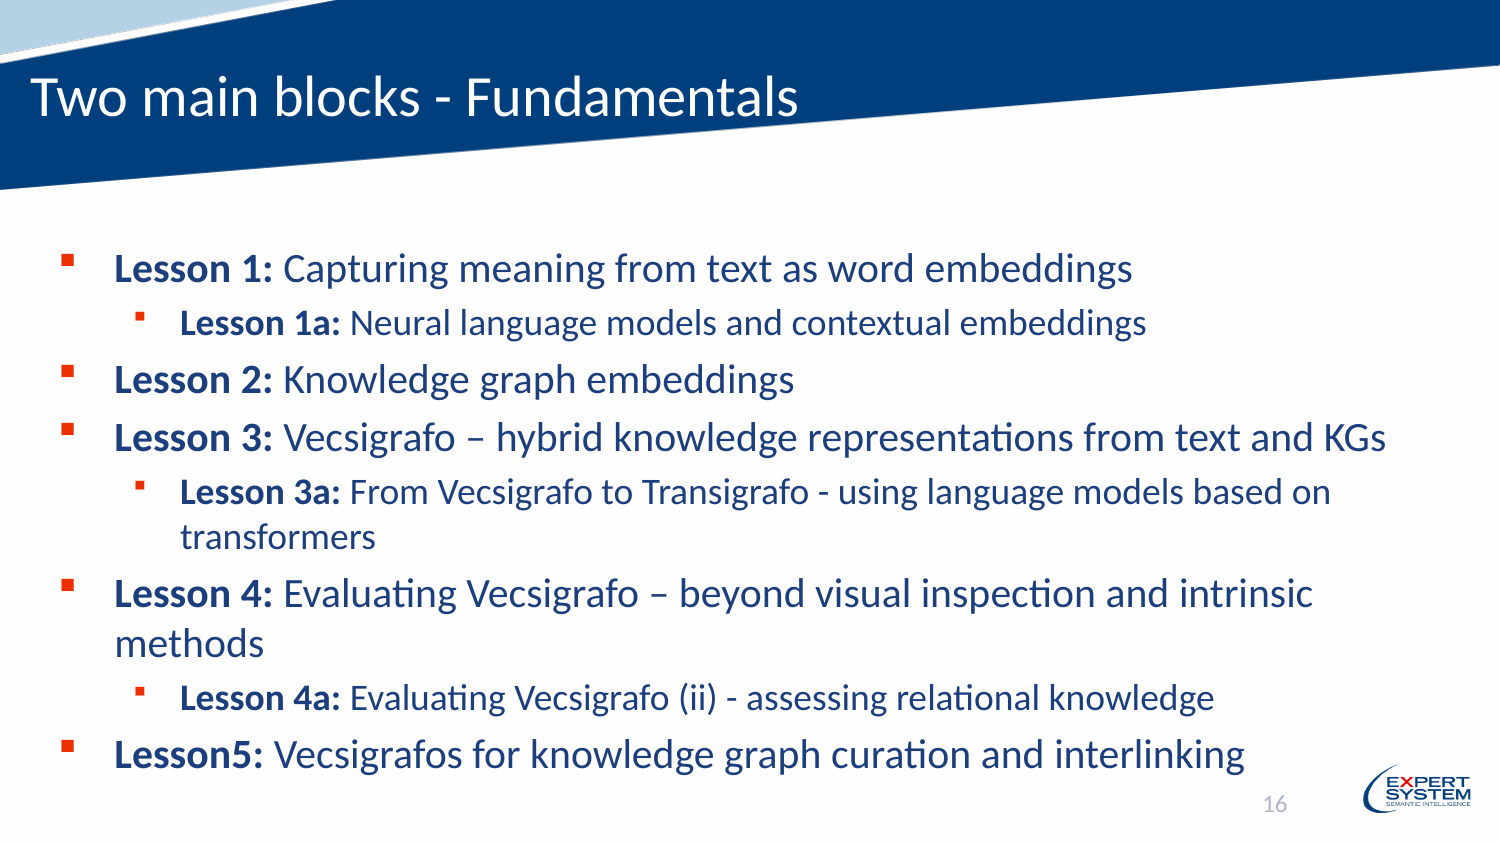

Two main blocks - Fundamentals
Lesson 1: Capturing meaning from text as word embeddings
Lesson 1a: Neural language models and contextual embeddings
Lesson 2: Knowledge graph embeddings
Lesson 3: Vecsigrafo – hybrid knowledge representations from text and KGs
Lesson 3a: From Vecsigrafo to Transigrafo - using language models based on transformers
Lesson 4: Evaluating Vecsigrafo – beyond visual inspection and intrinsic methods
Lesson 4a: Evaluating Vecsigrafo (ii) - assessing relational knowledge
Lesson5: Vecsigrafos for knowledge graph curation and interlinking
							16